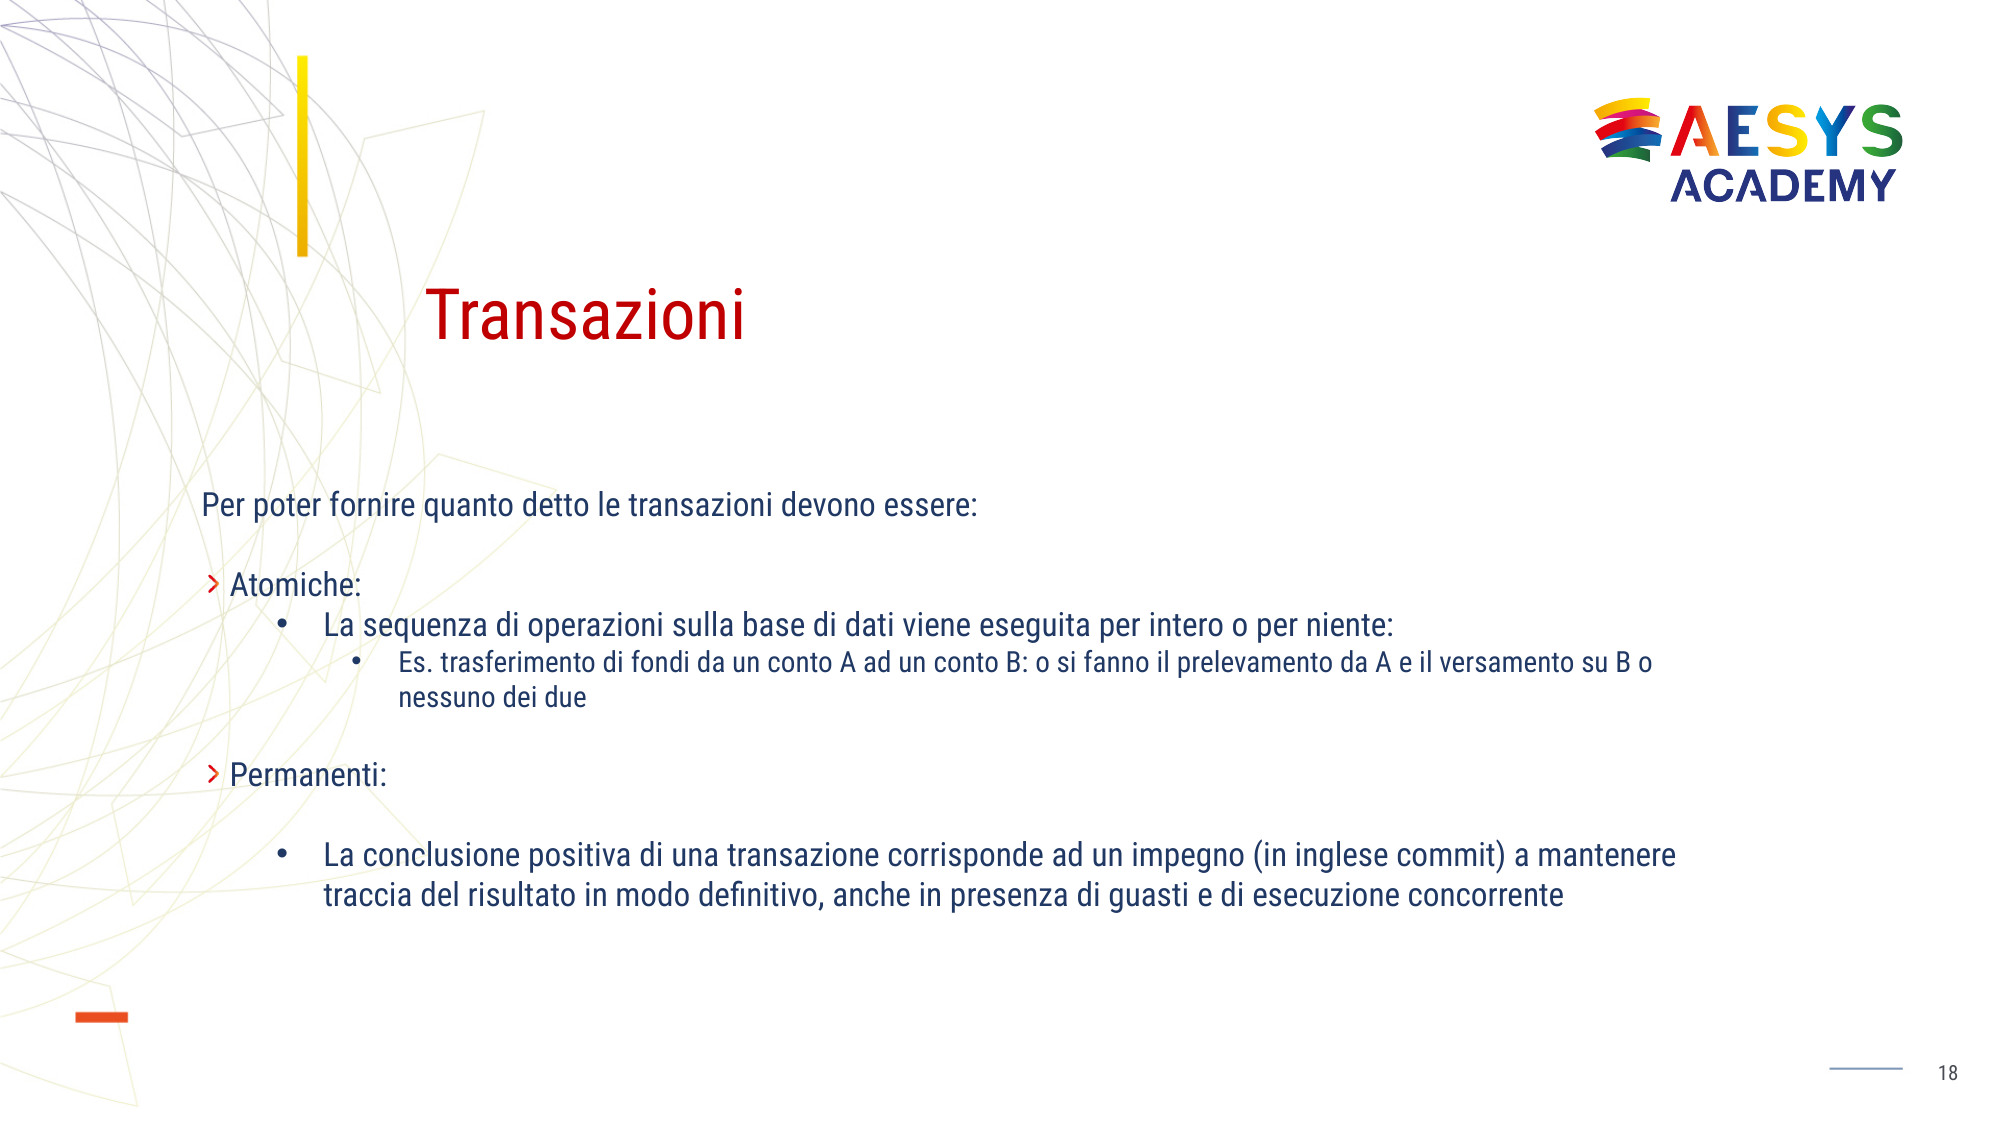

# Transazioni

Per poter fornire quanto detto le transazioni devono essere:

Atomiche:
La sequenza di operazioni sulla base di dati viene eseguita per intero o per niente:
Es. trasferimento di fondi da un conto A ad un conto B: o si fanno il prelevamento da A e il versamento su B o nessuno dei due

Permanenti:

La conclusione positiva di una transazione corrisponde ad un impegno (in inglese commit) a mantenere traccia del risultato in modo definitivo, anche in presenza di guasti e di esecuzione concorrente

18